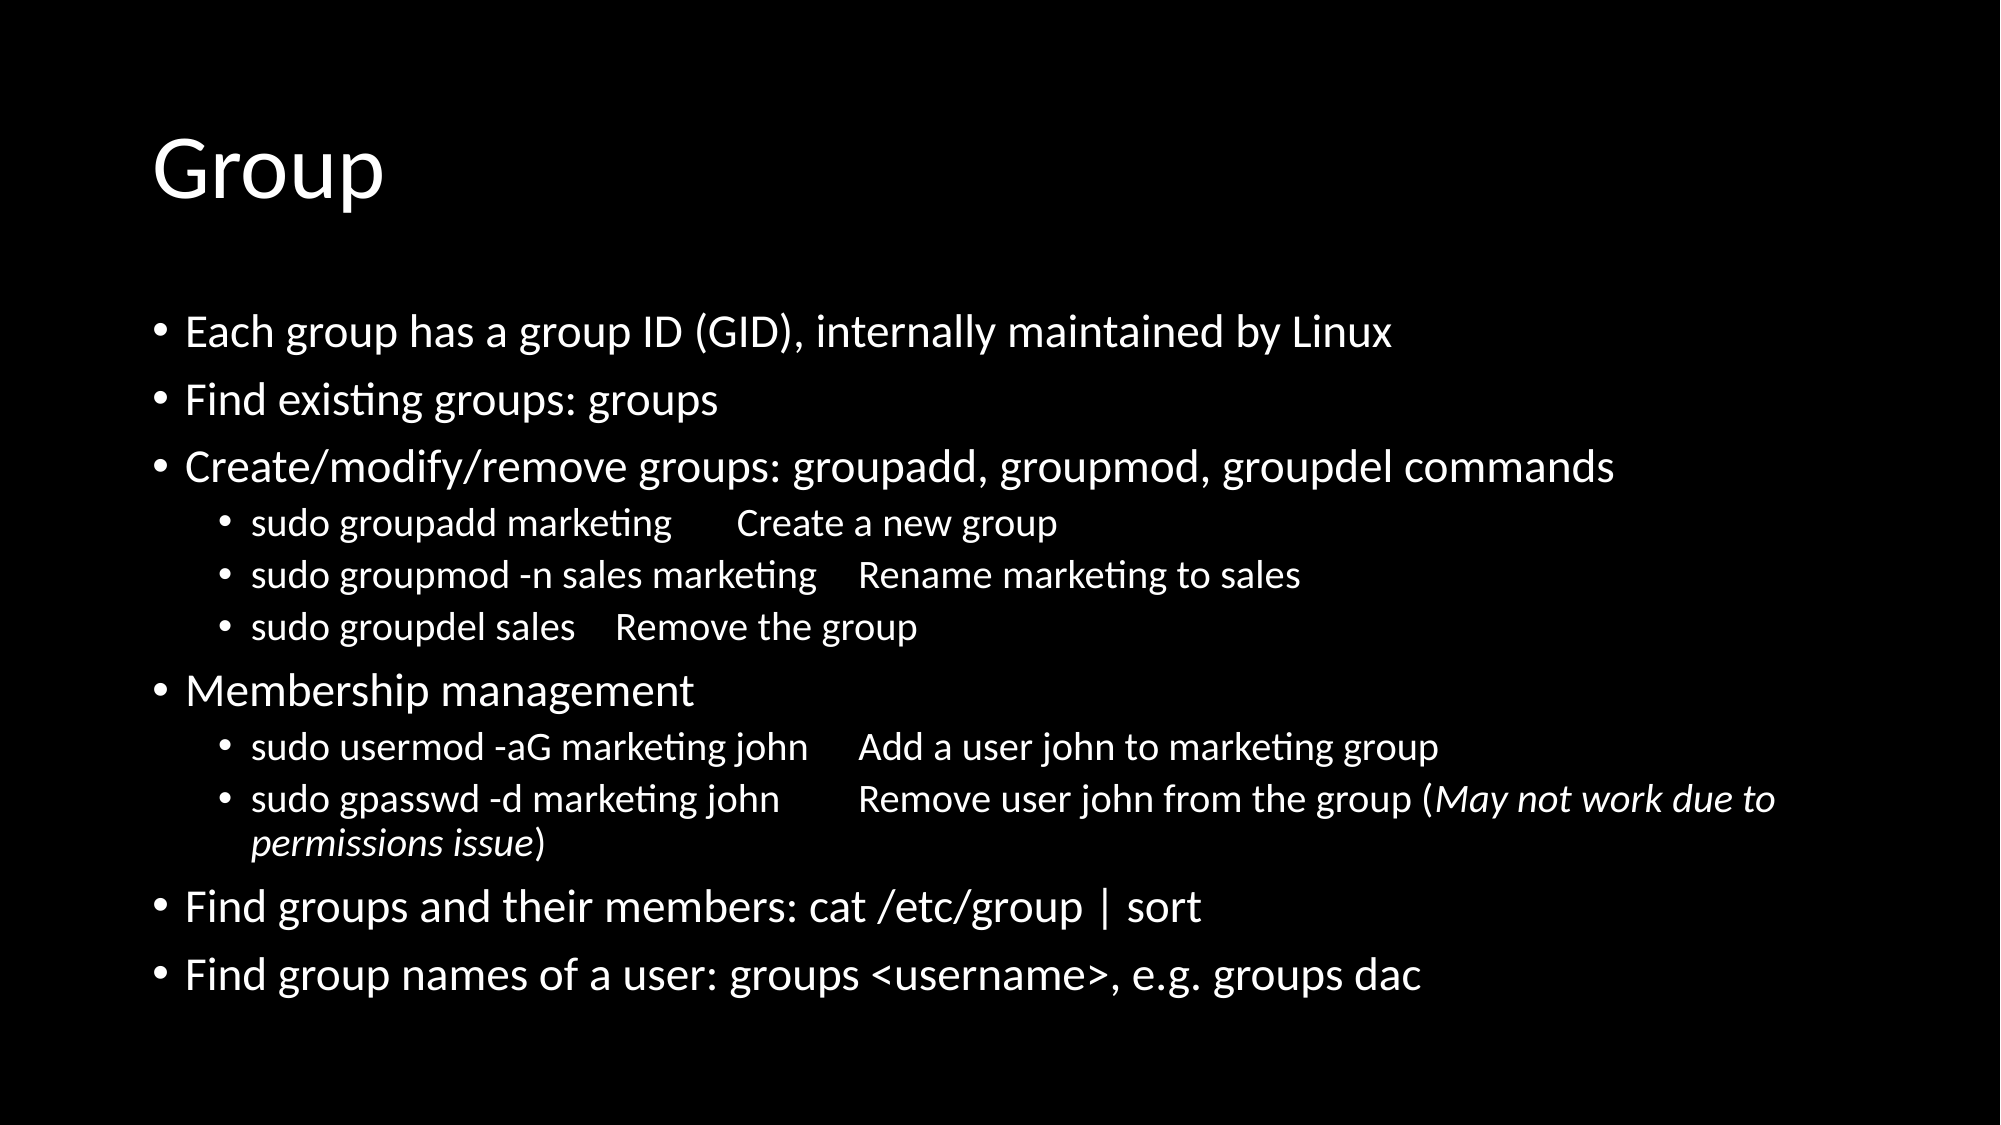

# Group
Each group has a group ID (GID), internally maintained by Linux
Find existing groups: groups
Create/modify/remove groups: groupadd, groupmod, groupdel commands
sudo groupadd marketing		Create a new group
sudo groupmod -n sales marketing	Rename marketing to sales
sudo groupdel sales			Remove the group
Membership management
sudo usermod -aG marketing john	Add a user john to marketing group
sudo gpasswd -d marketing john	Remove user john from the group (May not work due to permissions issue)
Find groups and their members: cat /etc/group | sort
Find group names of a user: groups <username>, e.g. groups dac